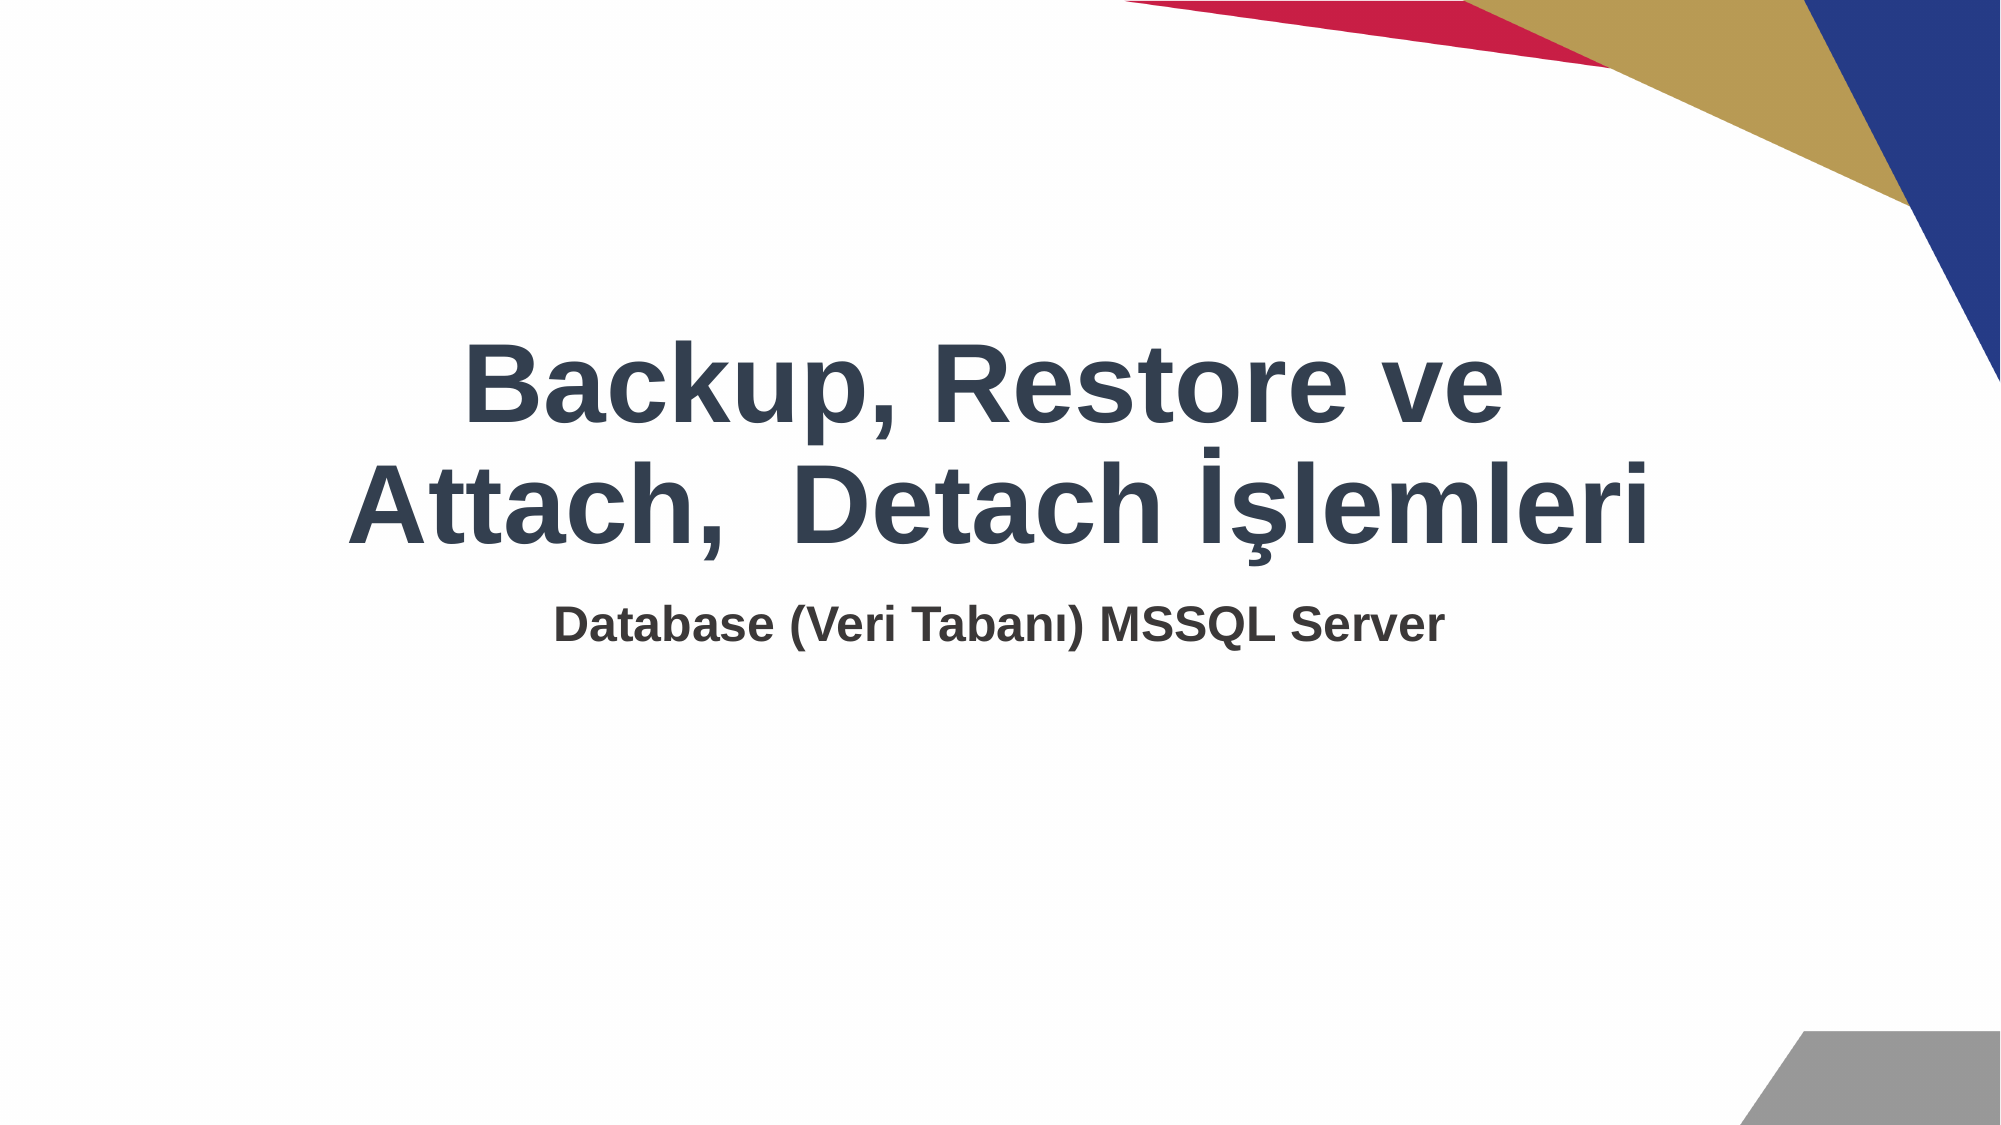

# Backup, Restore ve Attach,  Detach İşlemleri
Database (Veri Tabanı) MSSQL Server